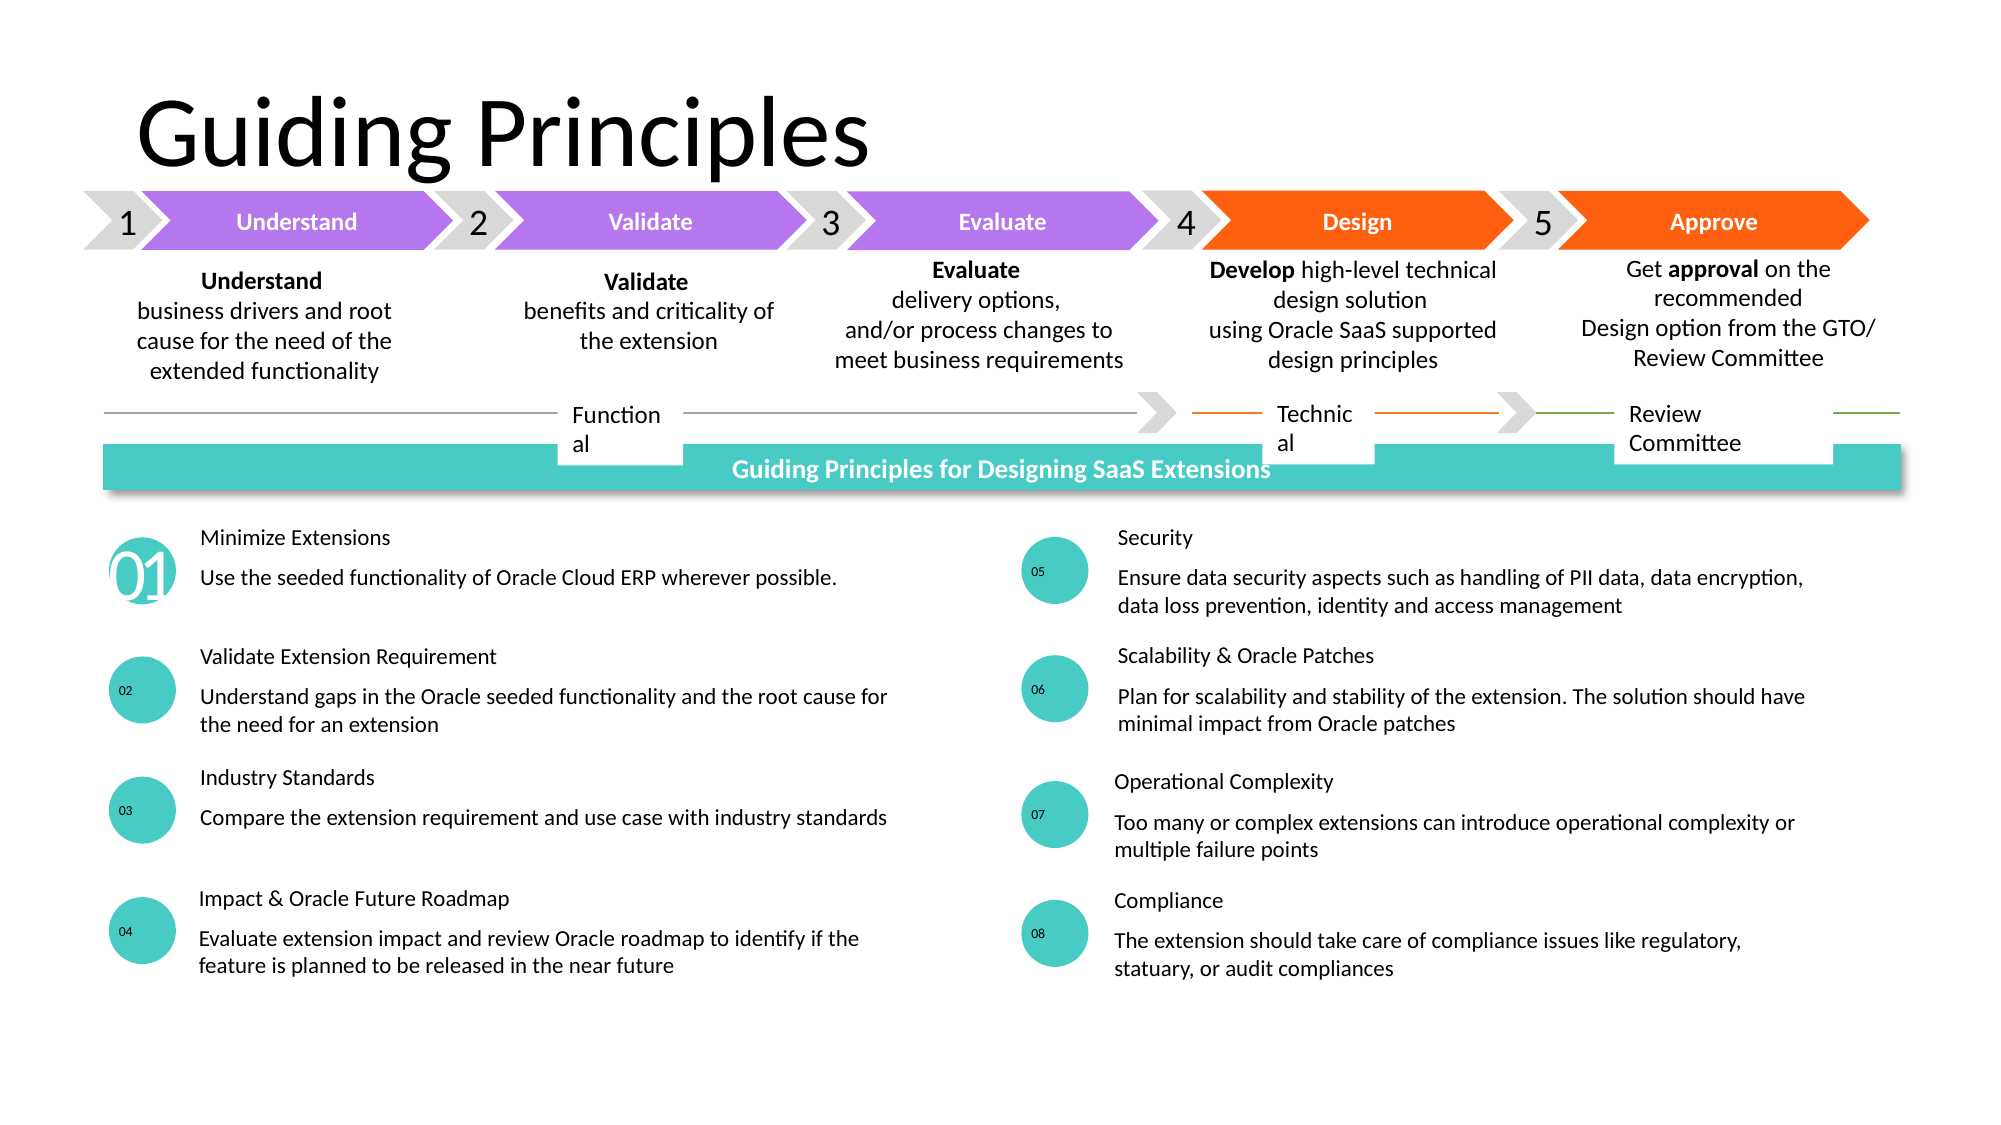

Guiding Principles

Design
4
1
2
Validate
3
5
Approve
Understand
Evaluate

Get approval on the recommended
Design option from the GTO/ Review Committee
Evaluate
delivery options,
and/or process changes to meet business requirements
Develop high-level technical design solution
using Oracle SaaS supported design principles
Understand
business drivers and root cause for the need of the extended functionality
Validate
benefits and criticality of the extension

Review Committee
Technical
Functional
Guiding Principles for Designing SaaS Extensions
Minimize Extensions
01
Use the seeded functionality of Oracle Cloud ERP wherever possible.
Security
05
Ensure data security aspects such as handling of PII data, data encryption, data loss prevention, identity and access management
Scalability & Oracle Patches
06
Plan for scalability and stability of the extension. The solution should have minimal impact from Oracle patches
Validate Extension Requirement
02
Understand gaps in the Oracle seeded functionality and the root cause for the need for an extension
Industry Standards
03
Compare the extension requirement and use case with industry standards
Operational Complexity
07
Too many or complex extensions can introduce operational complexity or multiple failure points
Impact & Oracle Future Roadmap
04
Evaluate extension impact and review Oracle roadmap to identify if the feature is planned to be released in the near future
Compliance
08
The extension should take care of compliance issues like regulatory, statuary, or audit compliances